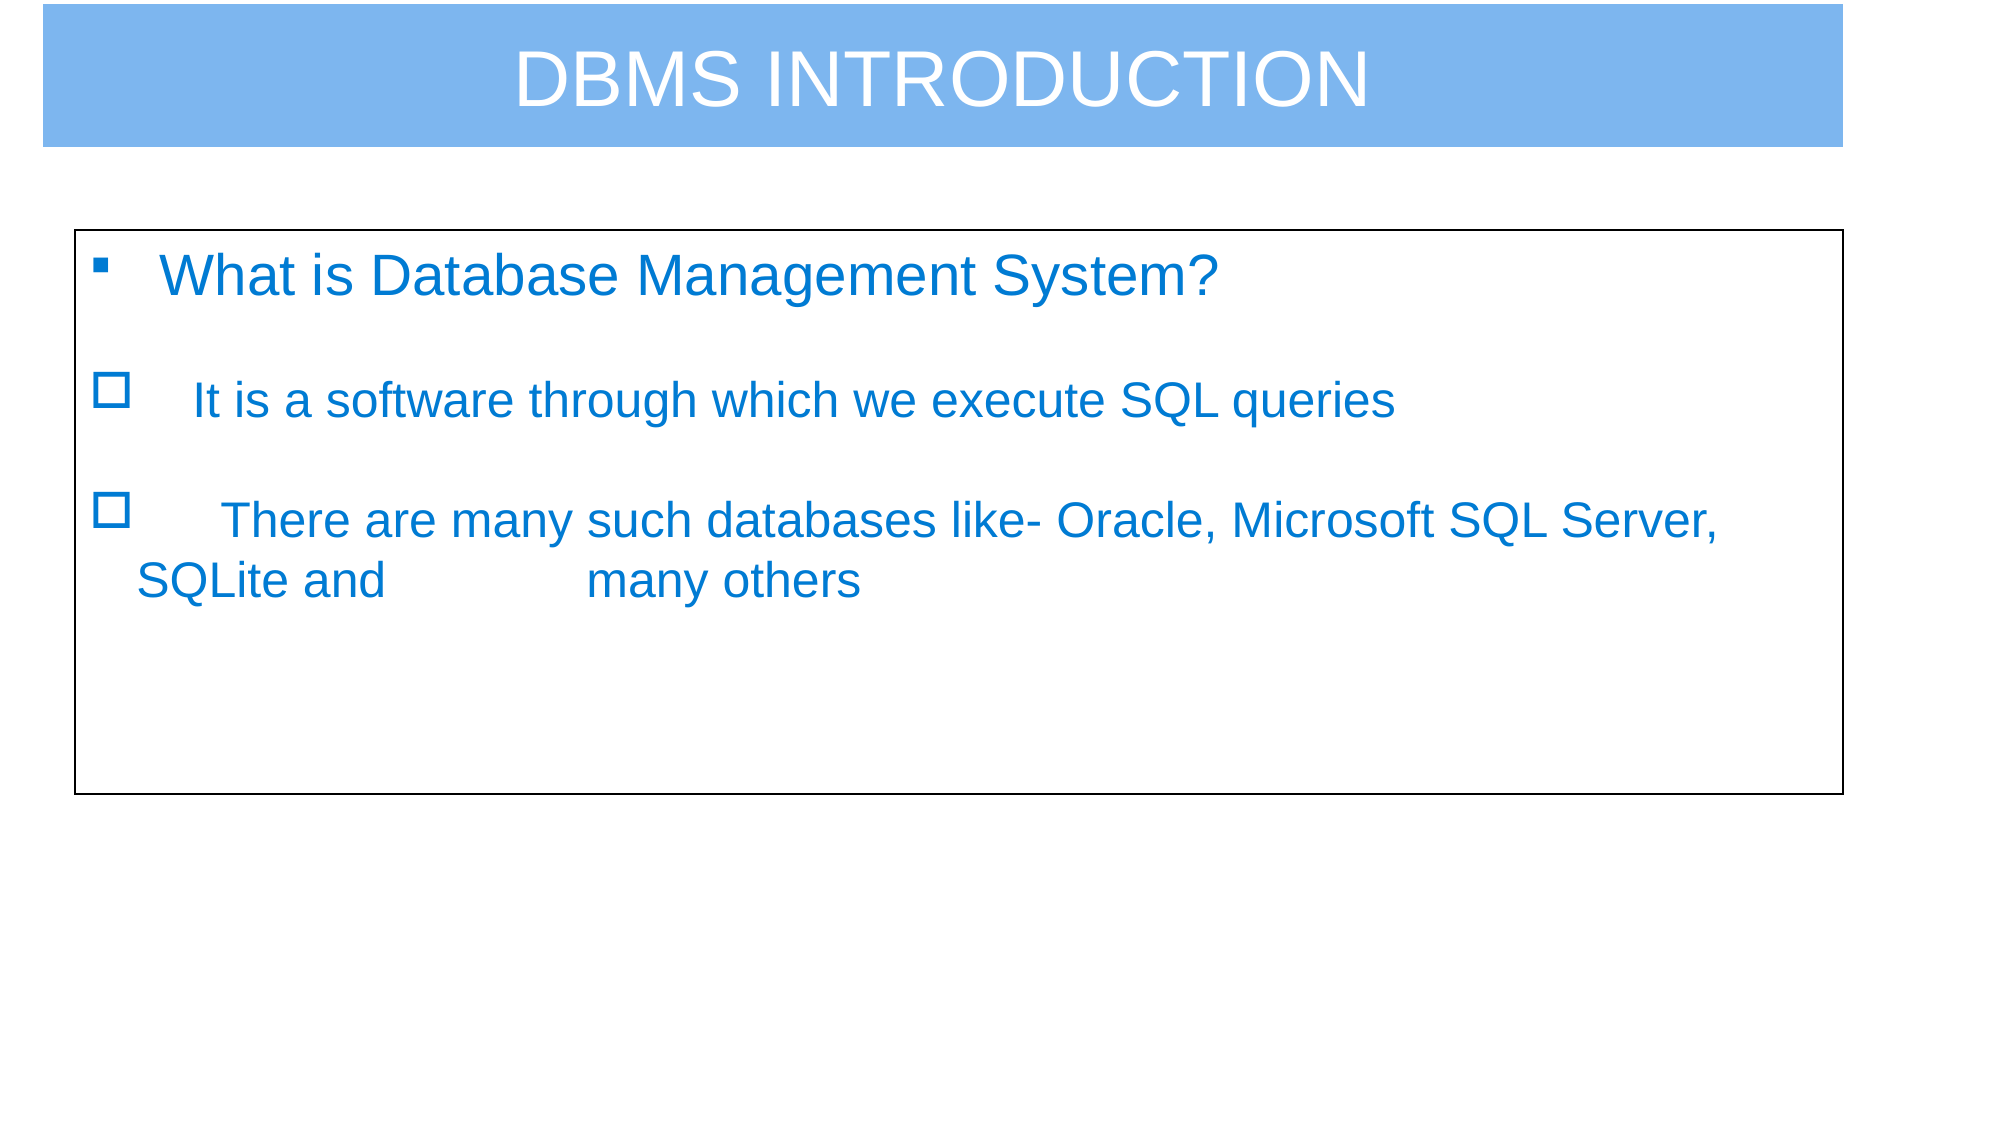

DBMS INTRODUCTION
 What is Database Management System?

    It is a software through which we execute SQL queries

      There are many such databases like- Oracle, Microsoft SQL Server, SQLite and       	many others